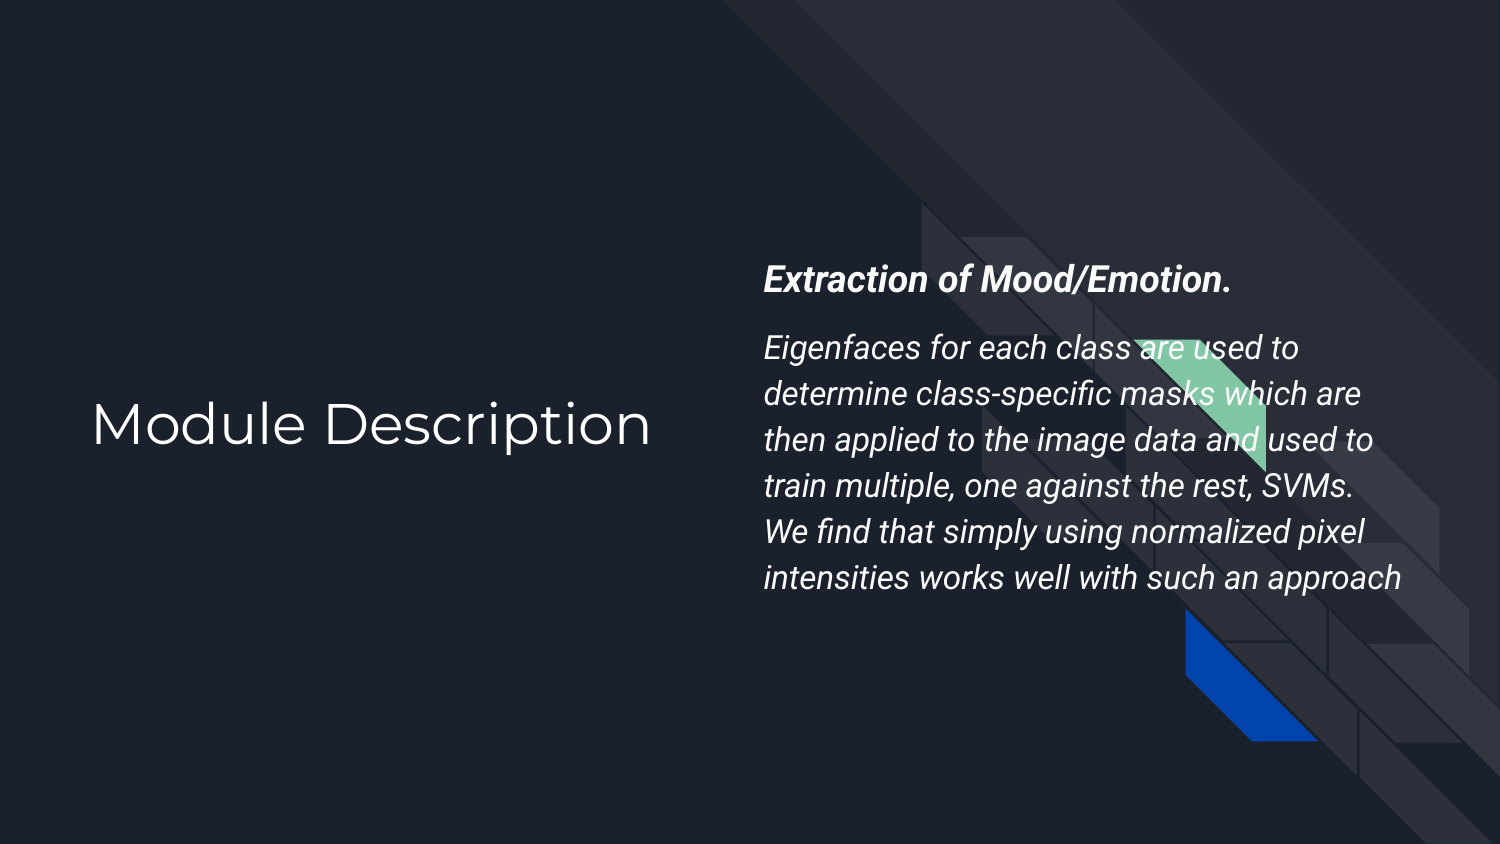

Extraction of Mood/Emotion.
Eigenfaces for each class are used to determine class-specific masks which are then applied to the image data and used to train multiple, one against the rest, SVMs. We find that simply using normalized pixel intensities works well with such an approach
# Module Description